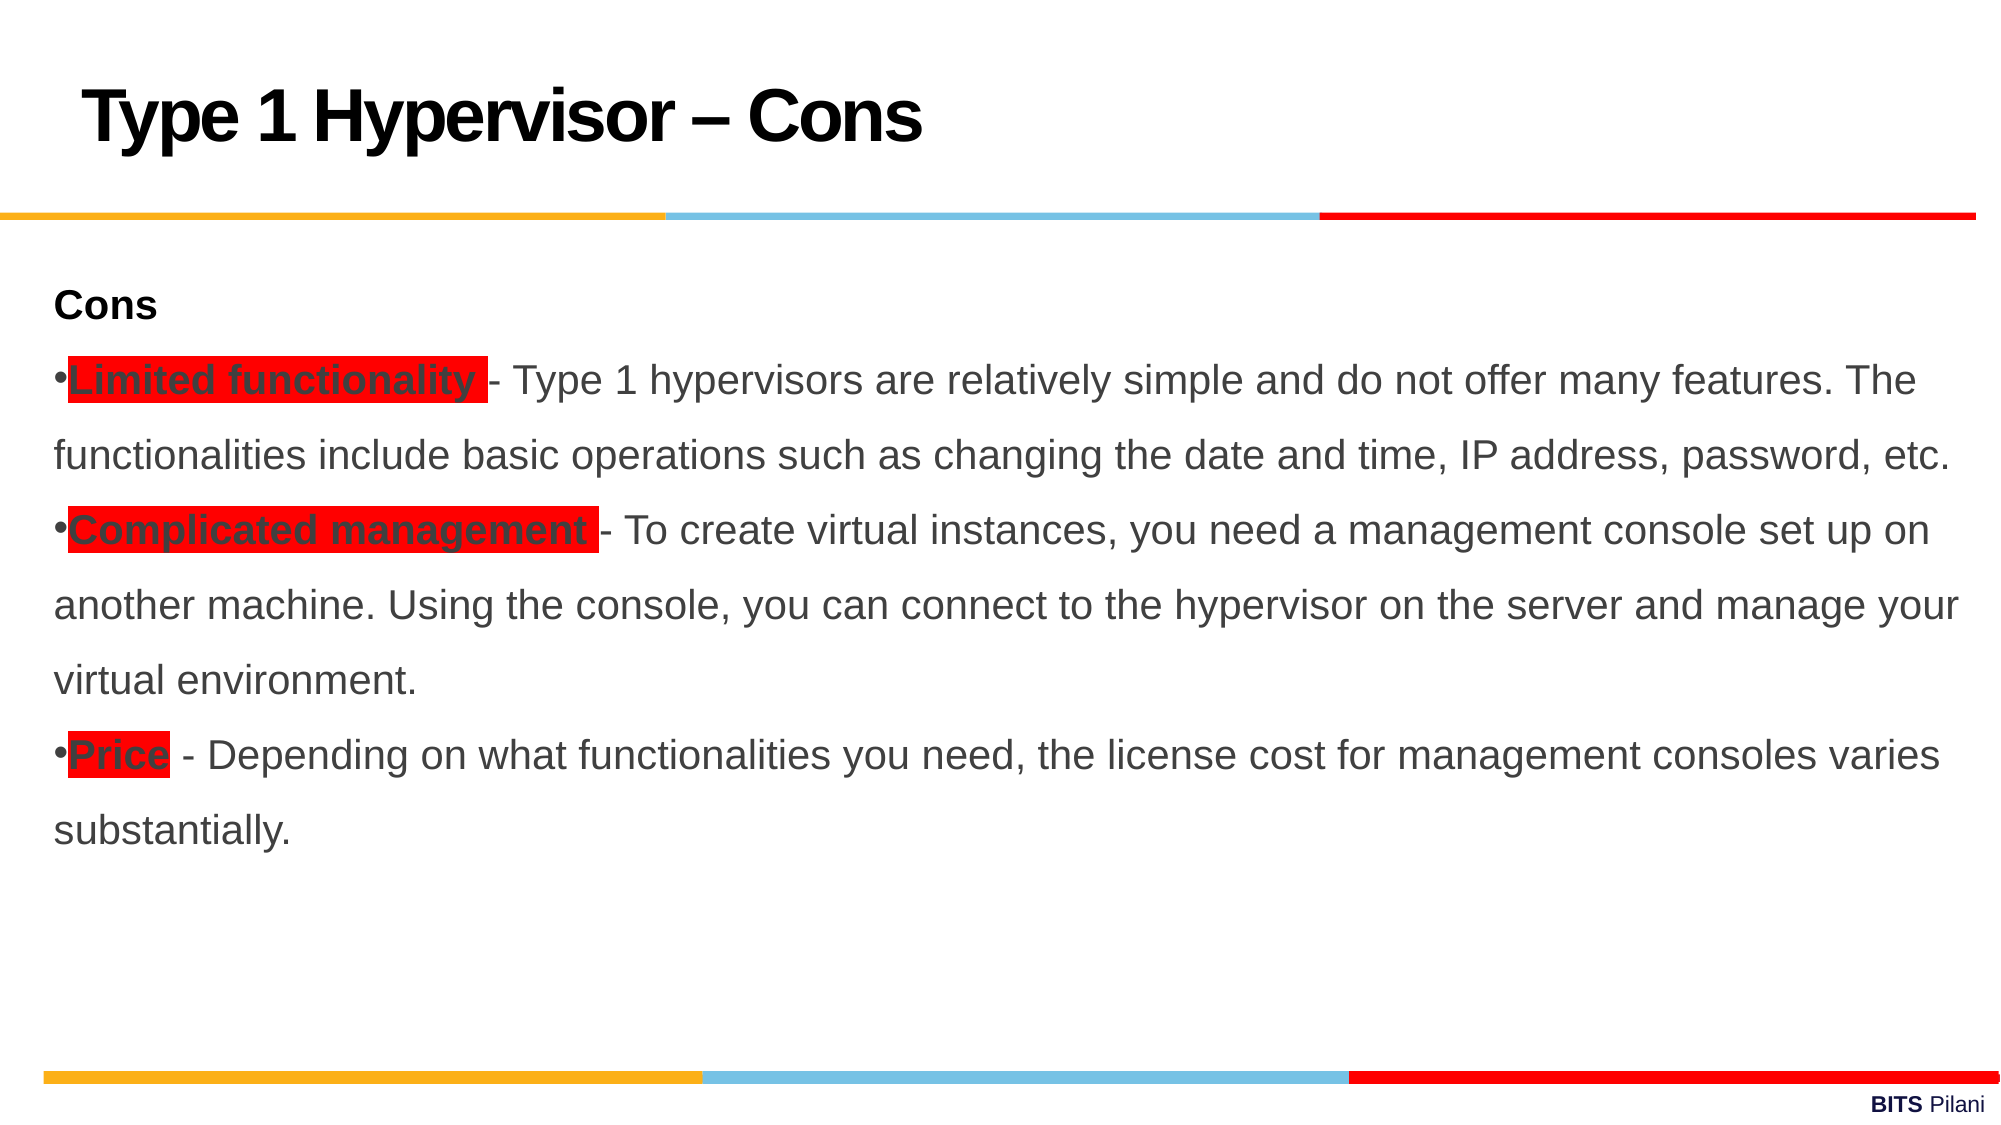

Type 1 Hypervisor – Cons
Cons
Limited functionality - Type 1 hypervisors are relatively simple and do not offer many features. The functionalities include basic operations such as changing the date and time, IP address, password, etc.
Complicated management - To create virtual instances, you need a management console set up on another machine. Using the console, you can connect to the hypervisor on the server and manage your virtual environment.
Price - Depending on what functionalities you need, the license cost for management consoles varies substantially.